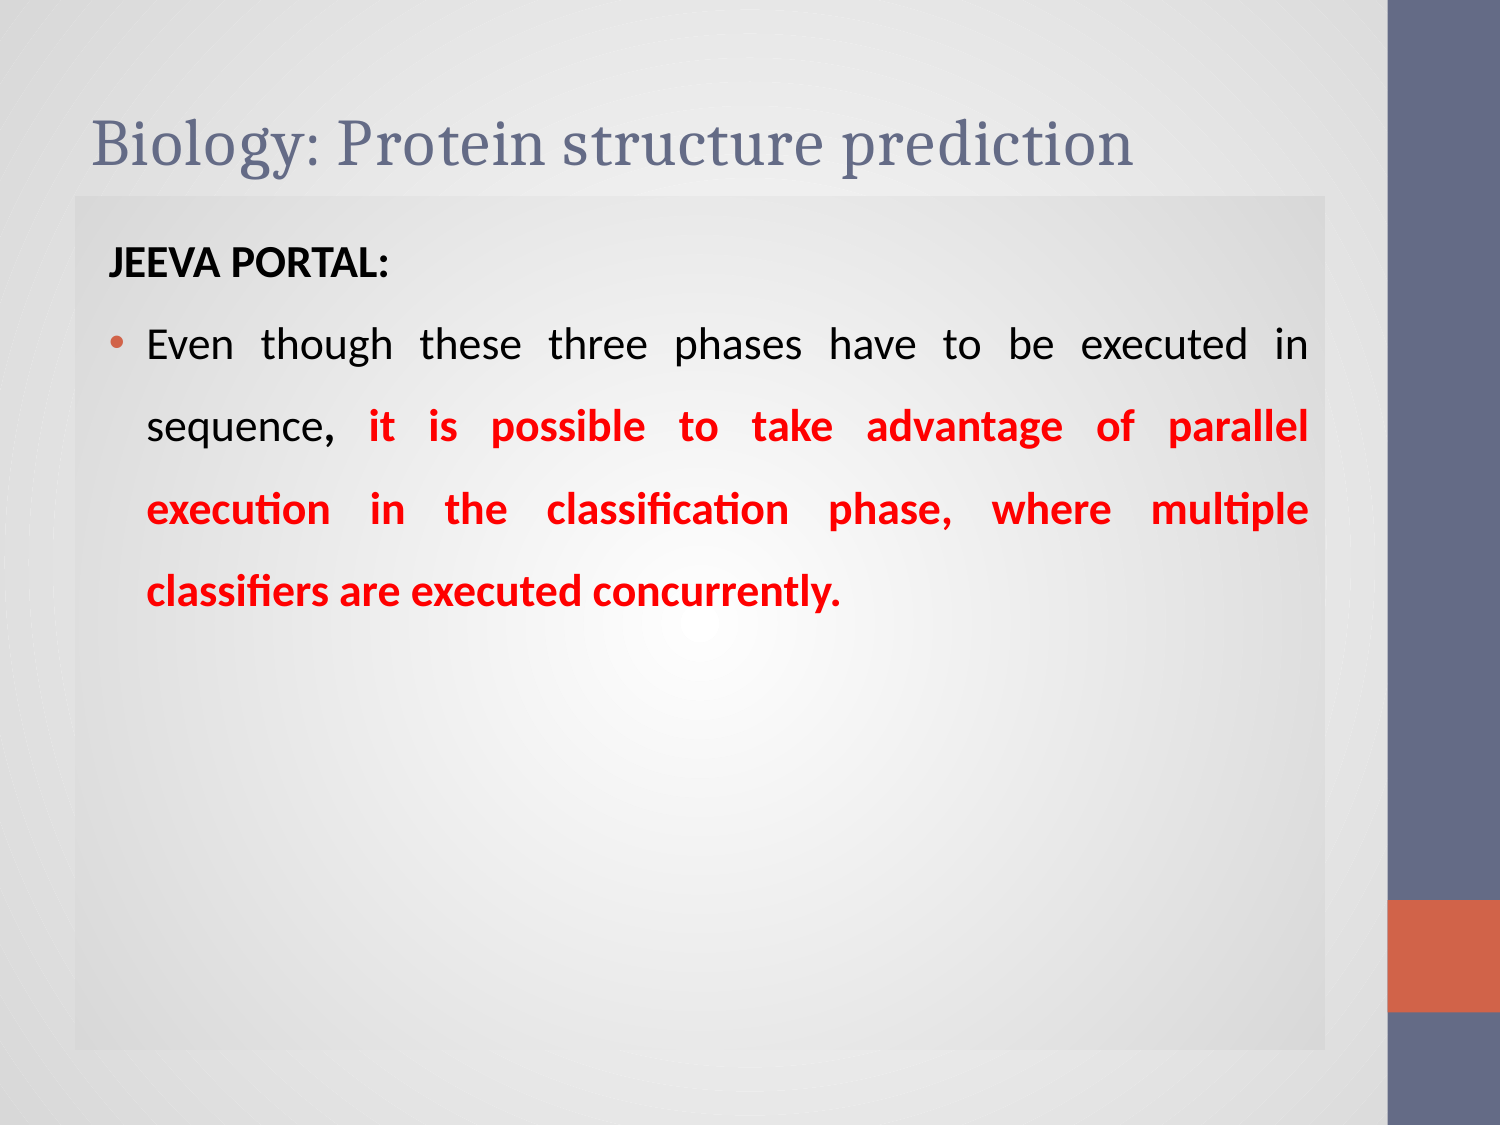

# Biology: Protein structure prediction
JEEVA PORTAL:
Even though these three phases have to be executed in sequence, it is possible to take advantage of parallel execution in the classification phase, where multiple classifiers are executed concurrently.